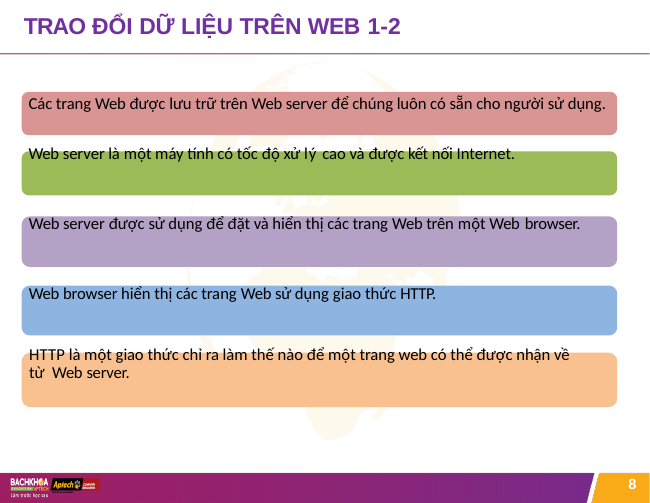

# TRAO ĐỔI DỮ LIỆU TRÊN WEB 1-2
Các trang Web được lưu trữ trên Web server để chúng luôn có sẵn cho người sử dụng.

Web server là một máy tính có tốc độ xử lý cao và được kết nối Internet.

Web server được sử dụng để đặt và hiển thị các trang Web trên một Web browser.

Web browser hiển thị các trang Web sử dụng giao thức HTTP.

HTTP là một giao thức chỉ ra làm thế nào để một trang web có thể được nhận về từ  Web server.

8